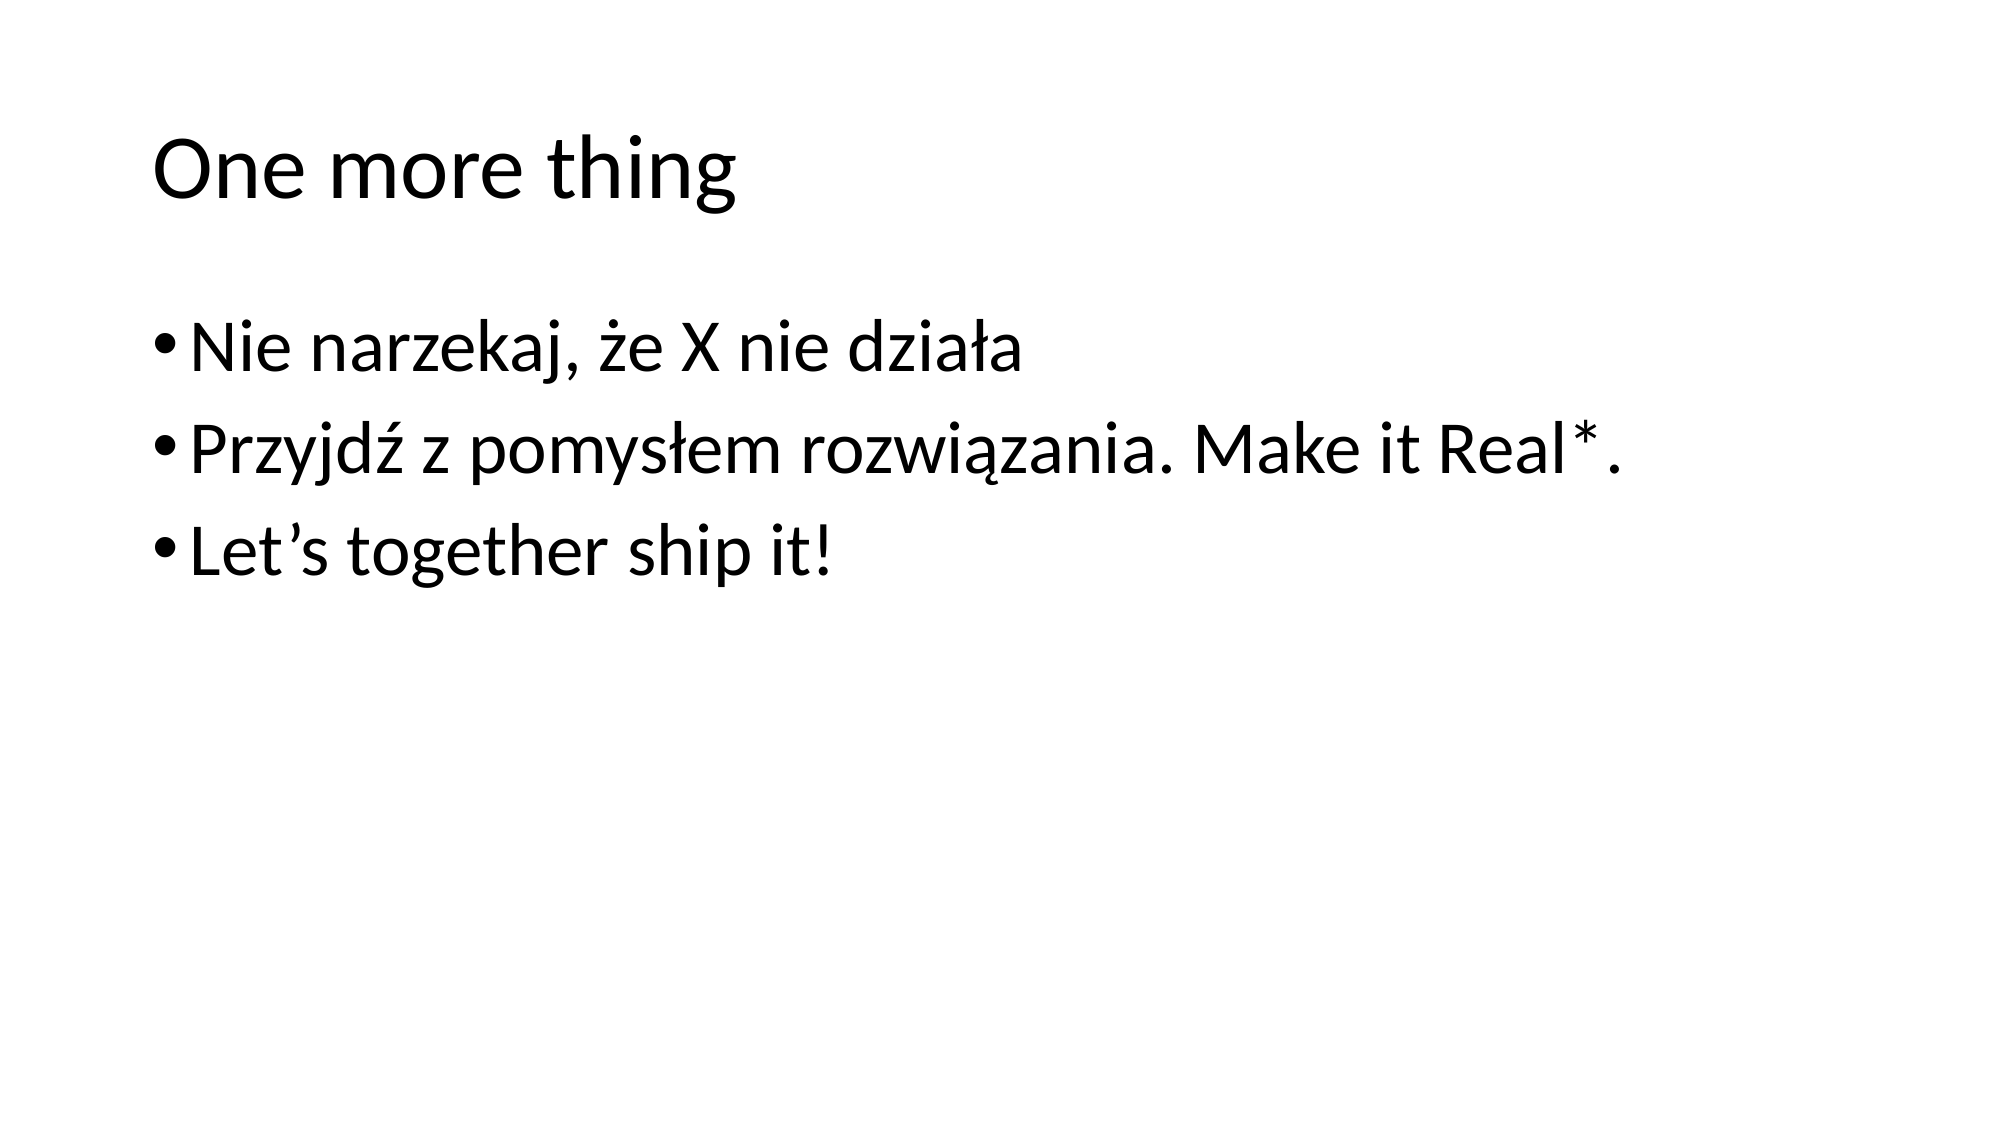

# One more thing
Nie narzekaj, że X nie działa
Przyjdź z pomysłem rozwiązania. Make it Real*.
Let’s together ship it!